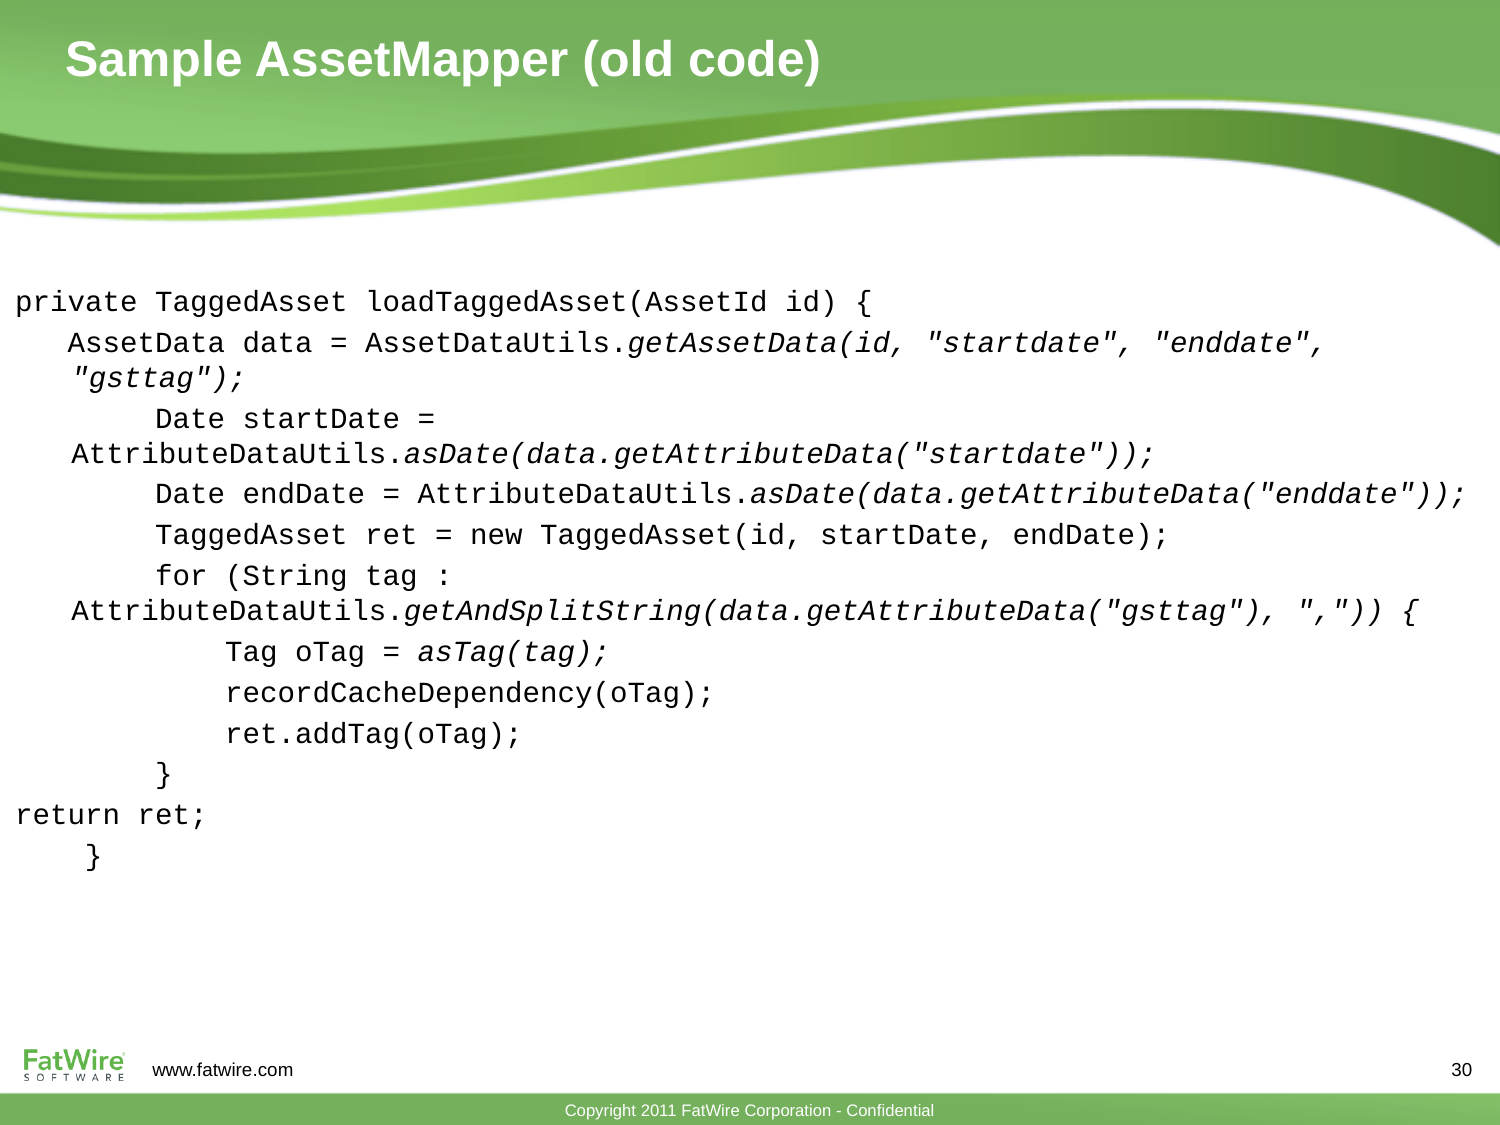

# Sample AssetMapper (old code)
private TaggedAsset loadTaggedAsset(AssetId id) {
   AssetData data = AssetDataUtils.getAssetData(id, "startdate", "enddate", "gsttag");
        Date startDate = AttributeDataUtils.asDate(data.getAttributeData("startdate"));
        Date endDate = AttributeDataUtils.asDate(data.getAttributeData("enddate"));
        TaggedAsset ret = new TaggedAsset(id, startDate, endDate);
        for (String tag : AttributeDataUtils.getAndSplitString(data.getAttributeData("gsttag"), ",")) {
            Tag oTag = asTag(tag);
            recordCacheDependency(oTag);
            ret.addTag(oTag);
        }
return ret;
    }
30